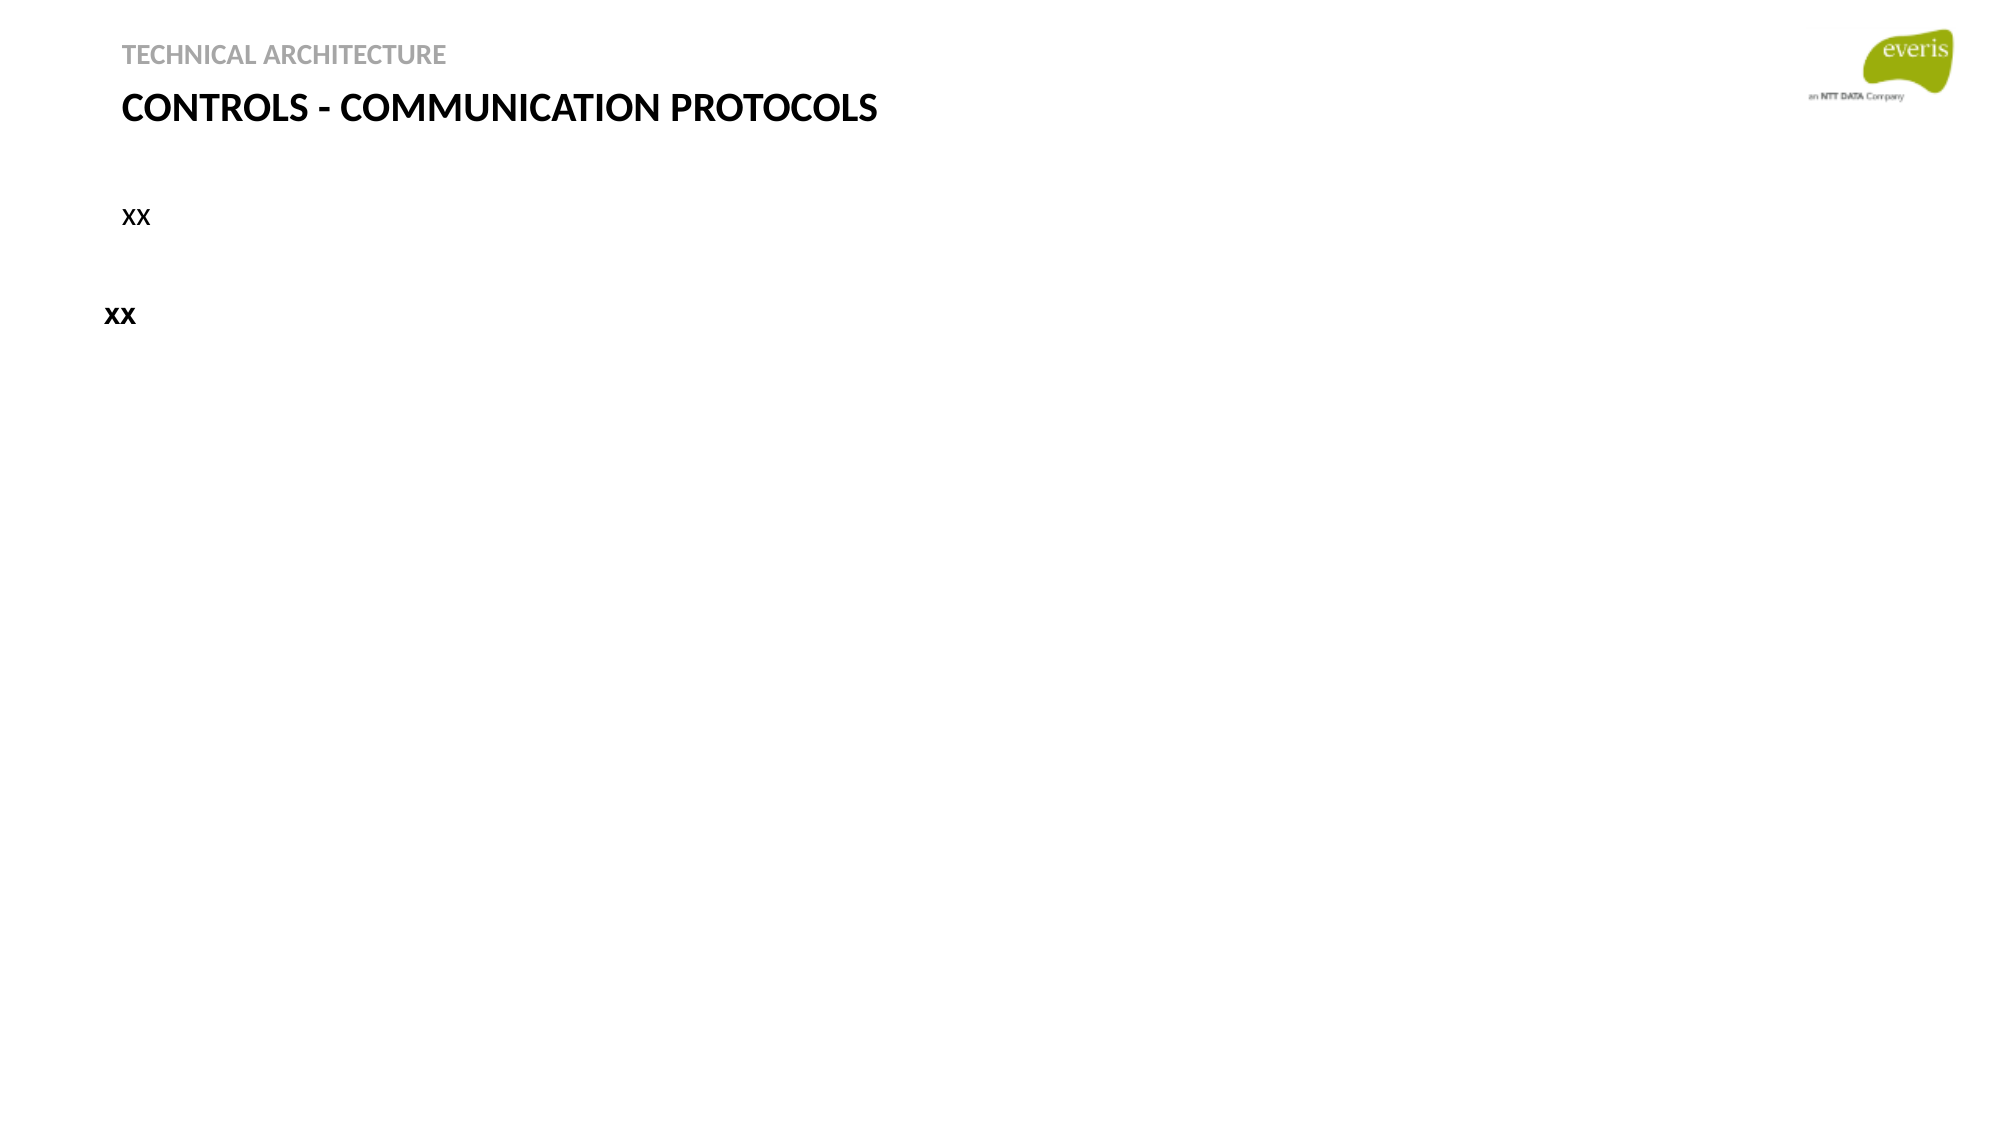

TECHNICAL ARCHITECTURE
CONTROLS - COMMUNICATION PROTOCOLS
xx
xx